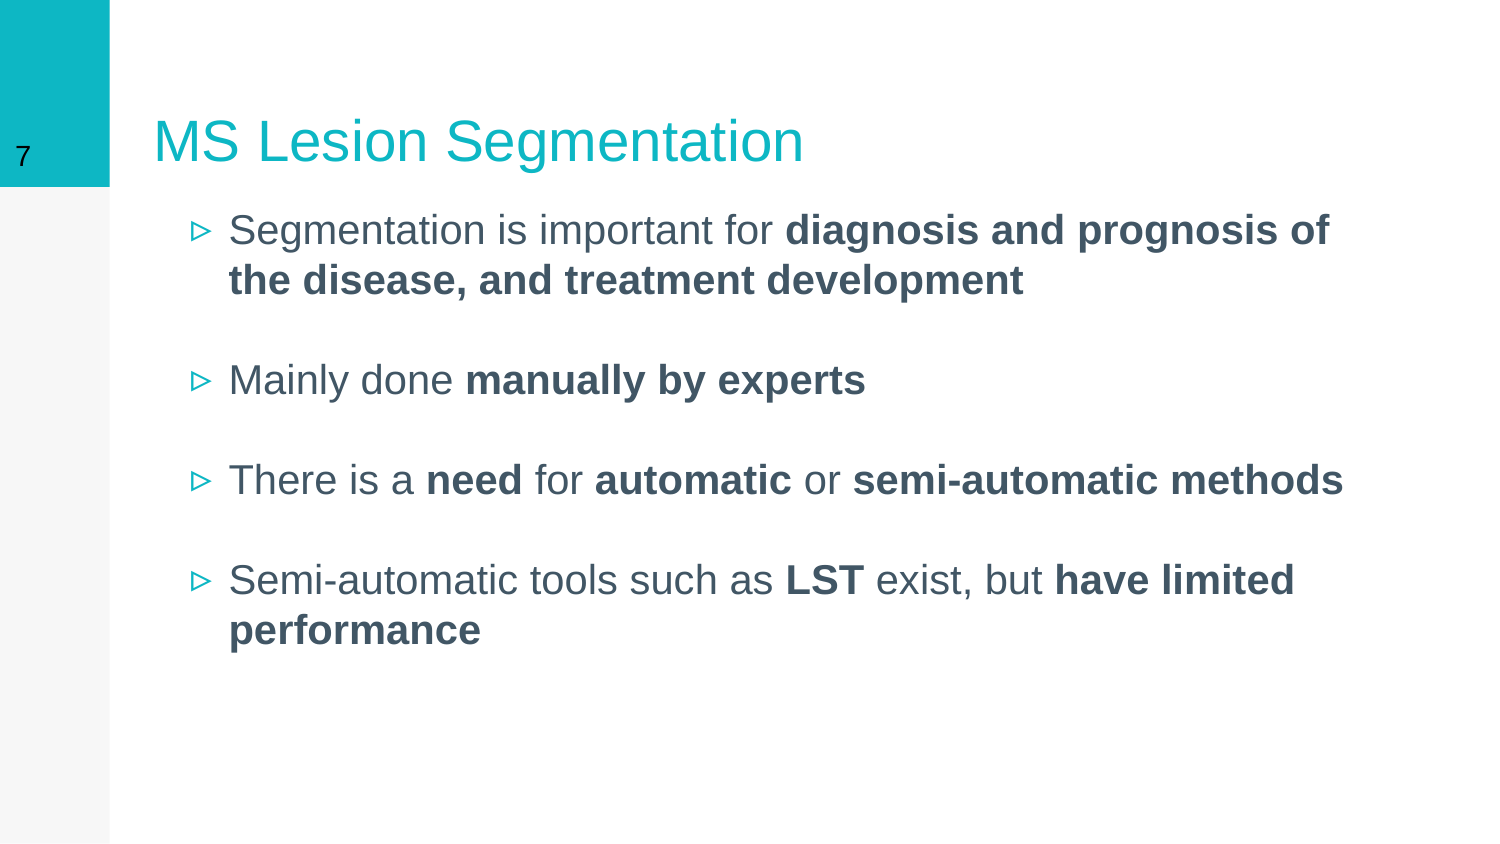

7
# MS Lesion Segmentation
Segmentation is important for diagnosis and prognosis of the disease, and treatment development

Mainly done manually by experts

There is a need for automatic or semi-automatic methods

Semi-automatic tools such as LST exist, but have limited performance